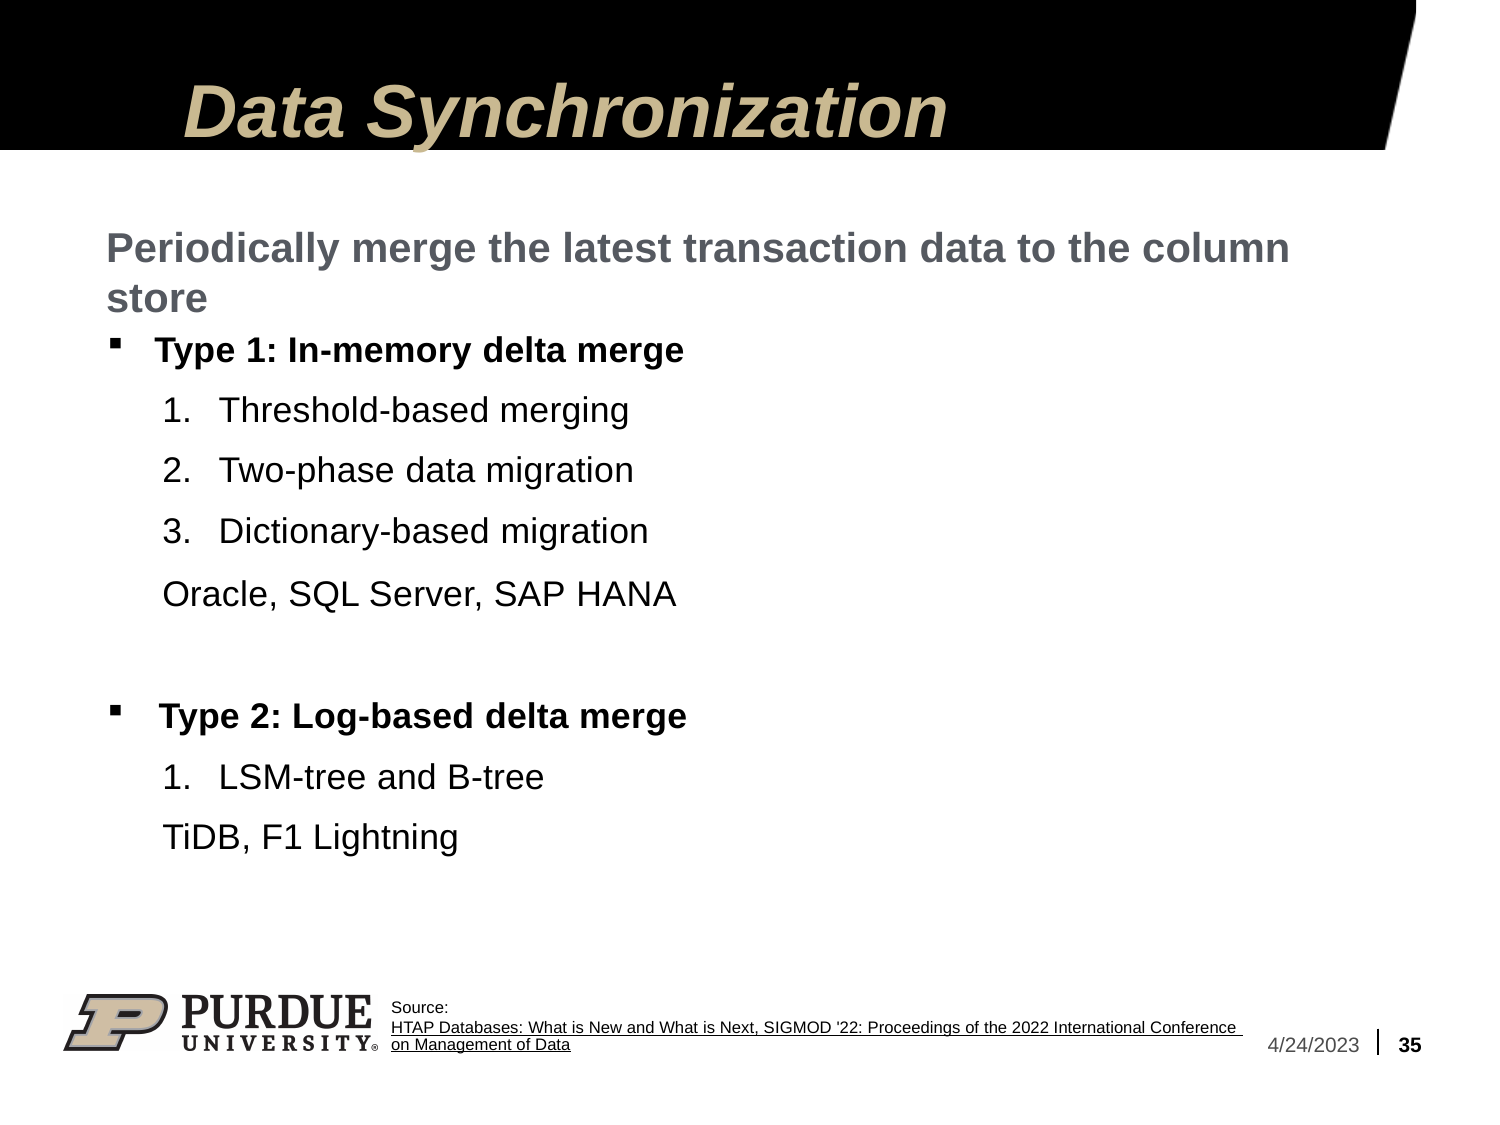

# Data Synchronization
Periodically merge the latest transaction data to the column store
Type 1: In-memory delta merge
Threshold-based merging
Two-phase data migration
Dictionary-based migration
Oracle, SQL Server, SAP HANA

Type 2: Log-based delta merge
LSM-tree and B-tree
TiDB, F1 Lightning
Source: HTAP Databases: What is New and What is Next, SIGMOD '22: Proceedings of the 2022 International Conference on Management of Data
35
4/24/2023